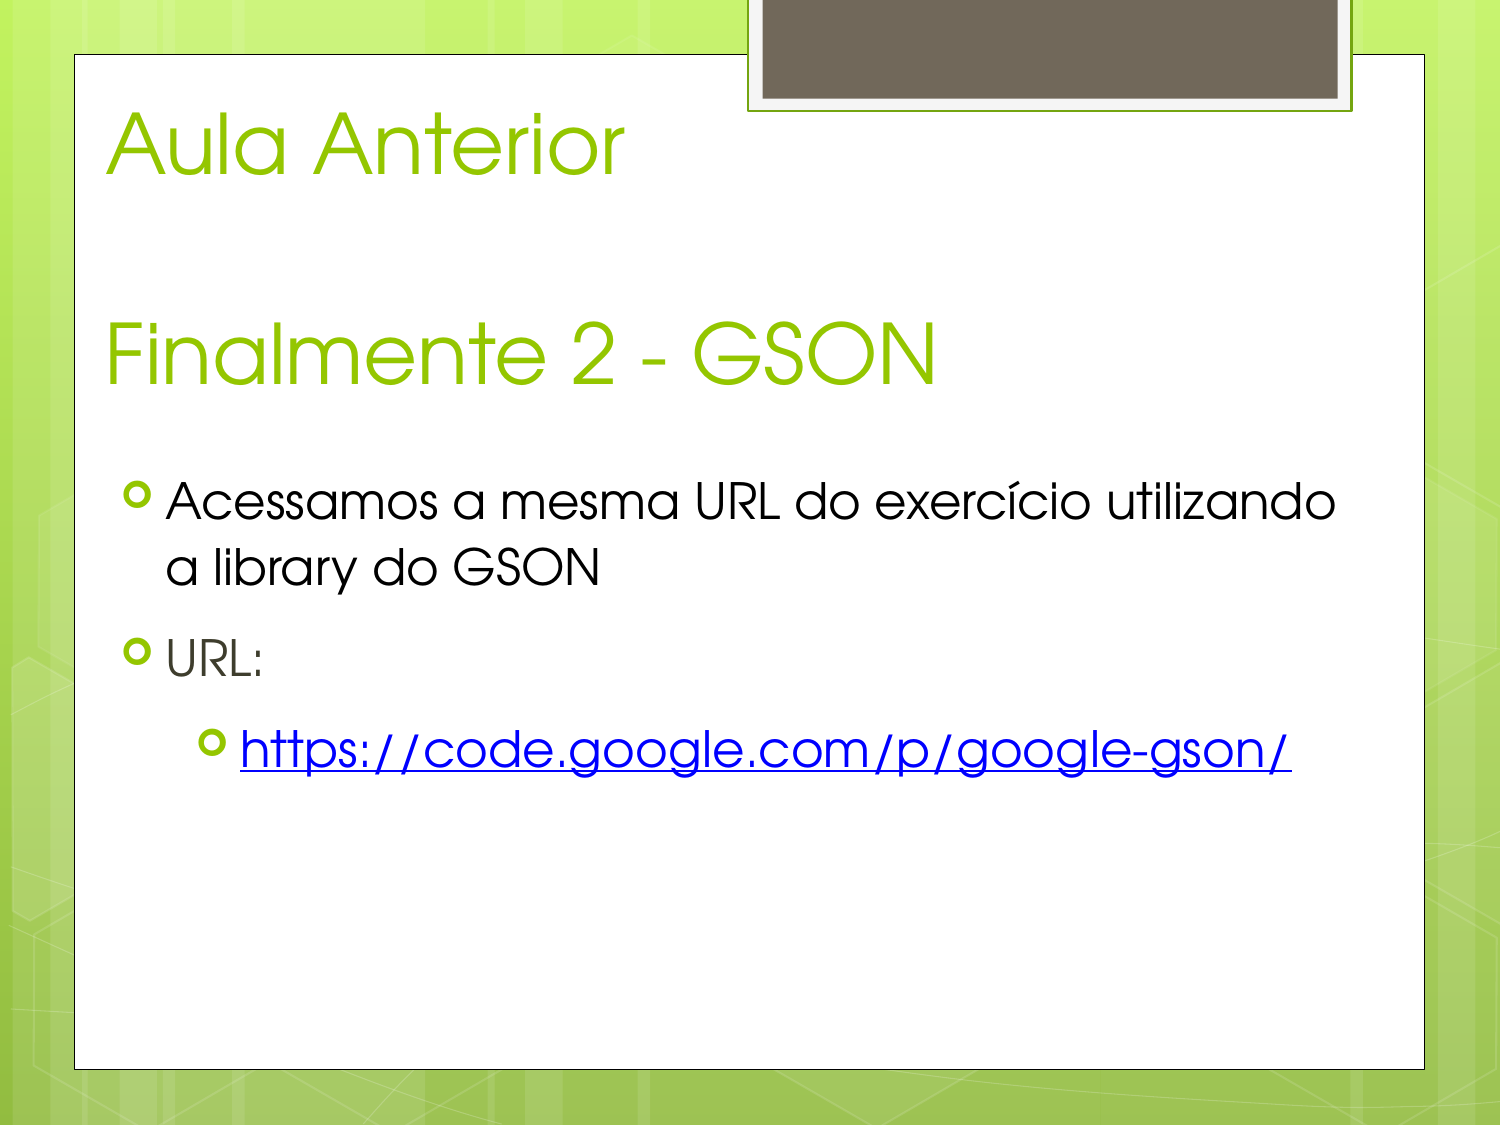

# Aula Anterior
Finalmente 2 - GSON
Acessamos a mesma URL do exercício utilizando a library do GSON
URL:
https://code.google.com/p/google-gson/